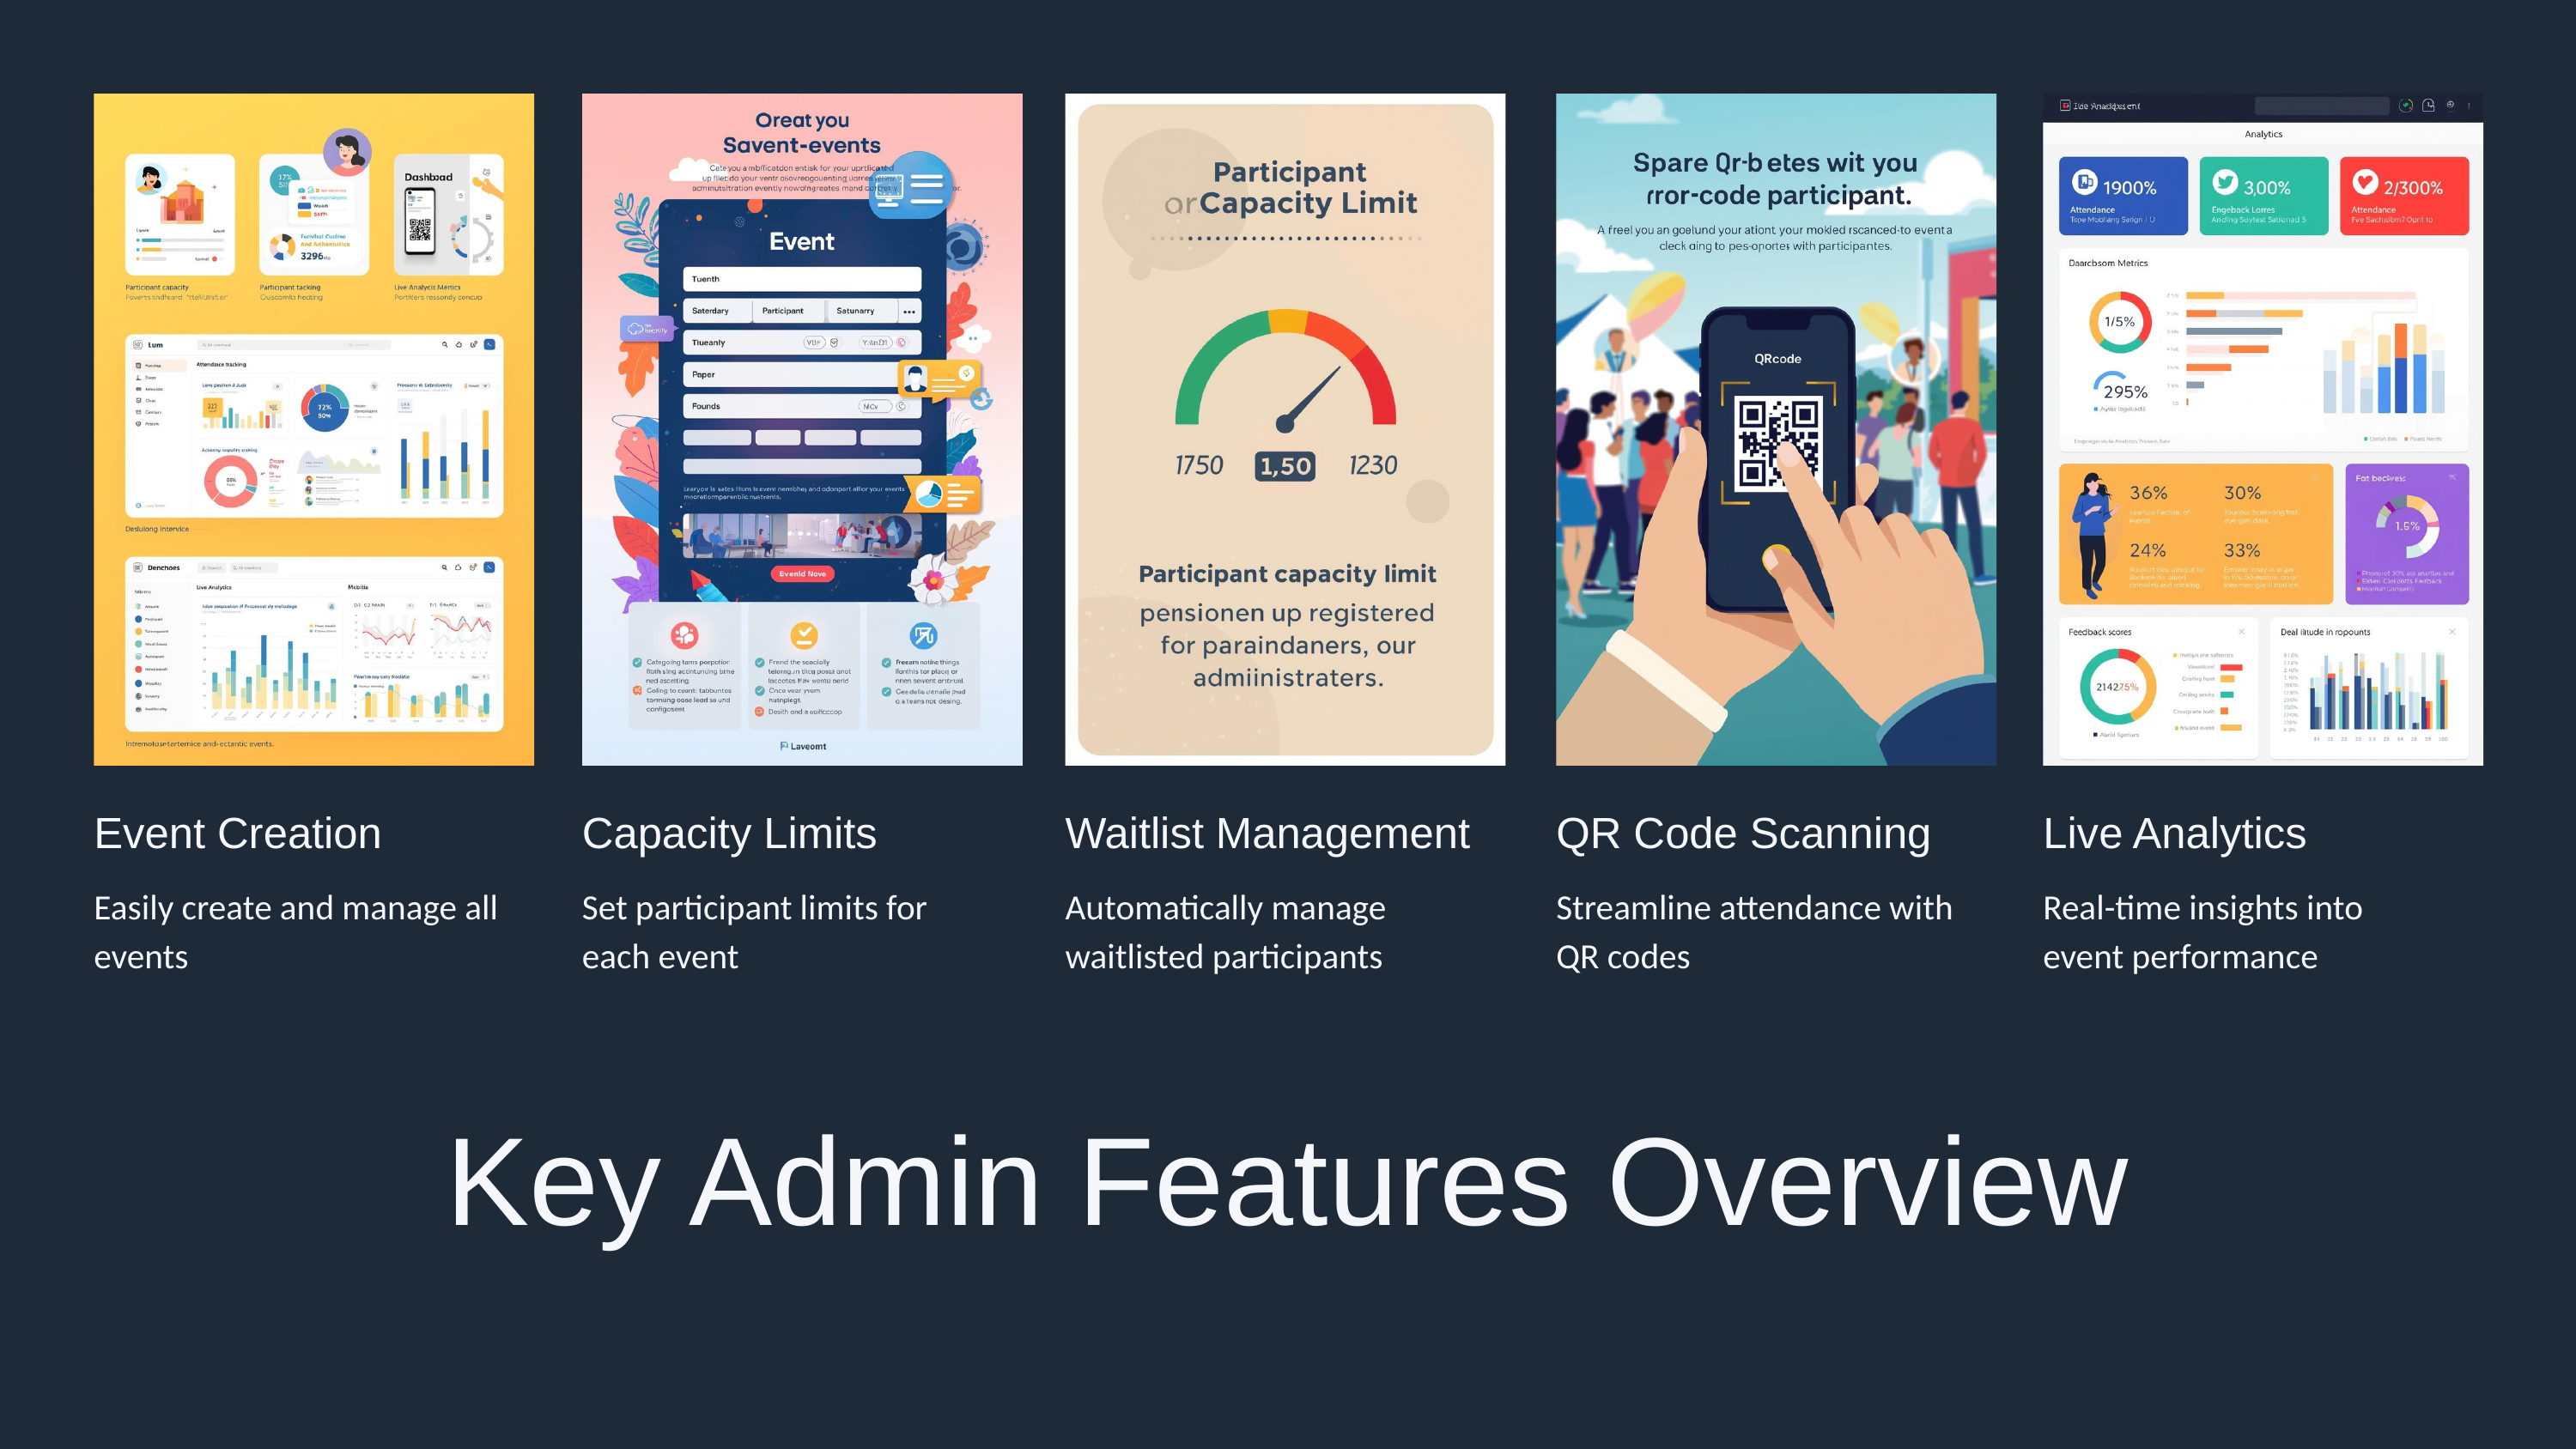

Event Creation
Easily create and manage all events
Capacity Limits
Set participant limits for each event
Waitlist Management
Automatically manage waitlisted participants
QR Code Scanning
Streamline attendance with QR codes
Live Analytics
Real-time insights into event performance
Key Admin Features Overview